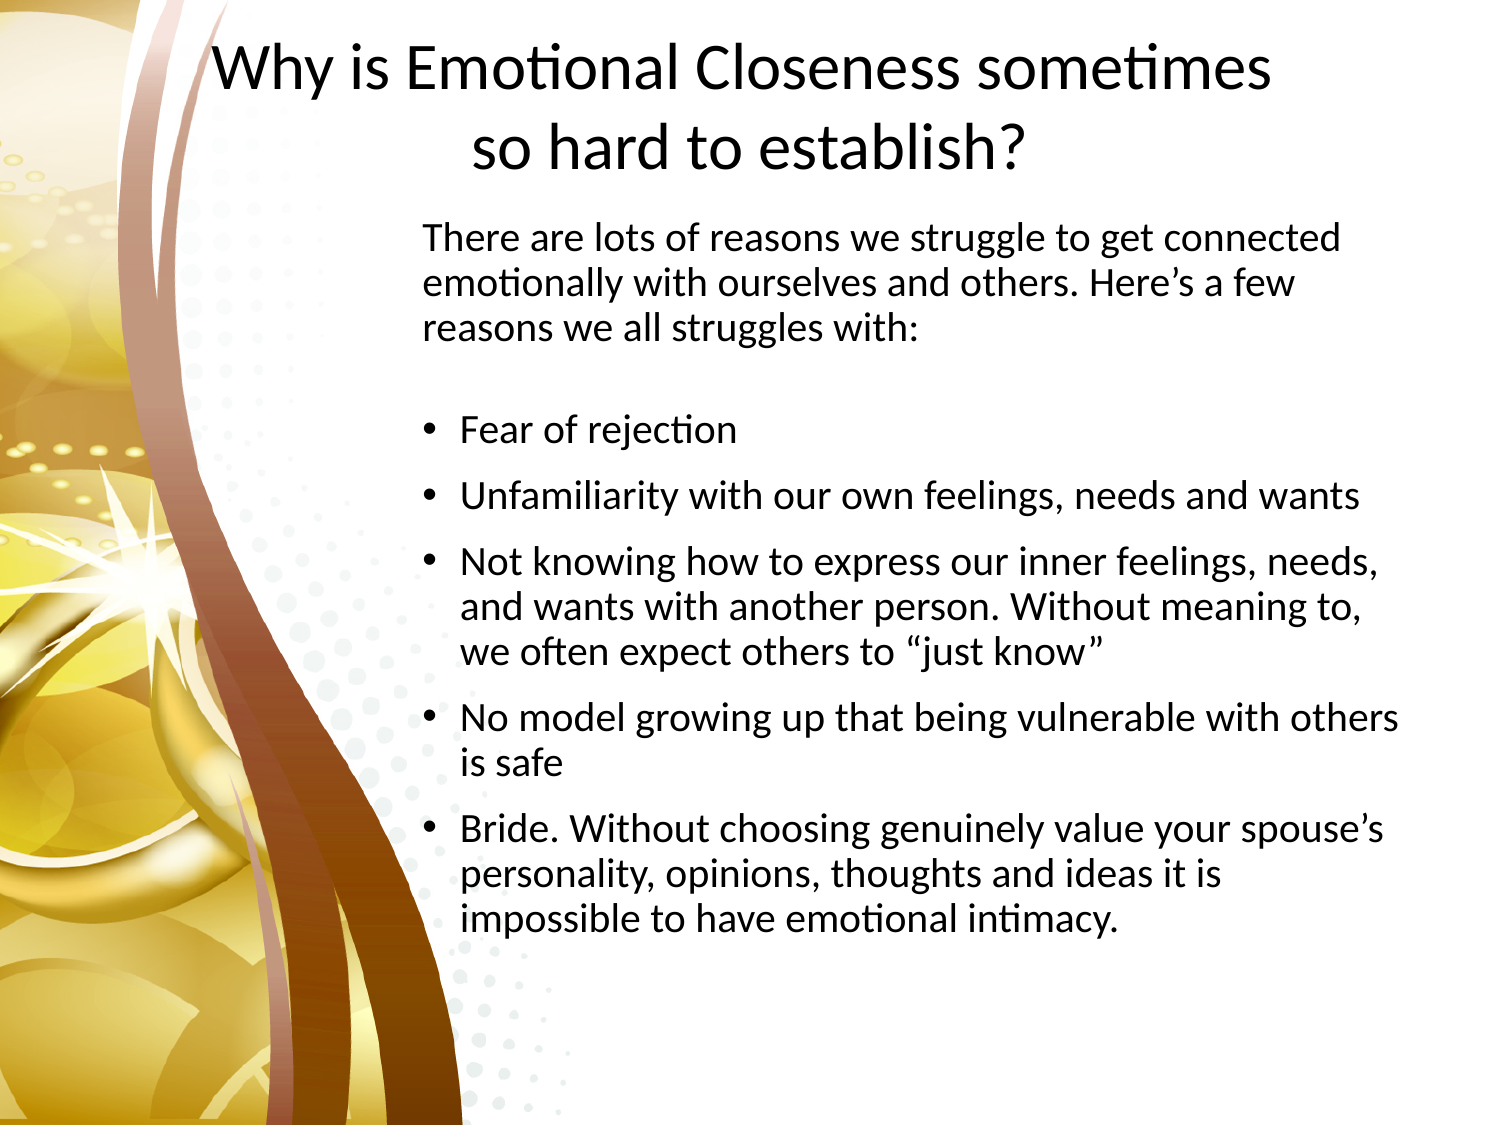

# Why is Emotional Closeness sometimes so hard to establish?
There are lots of reasons we struggle to get connected emotionally with ourselves and others. Here’s a few reasons we all struggles with:

Fear of rejection
Unfamiliarity with our own feelings, needs and wants
Not knowing how to express our inner feelings, needs, and wants with another person. Without meaning to, we often expect others to “just know”
No model growing up that being vulnerable with others is safe
Bride. Without choosing genuinely value your spouse’s personality, opinions, thoughts and ideas it is impossible to have emotional intimacy.